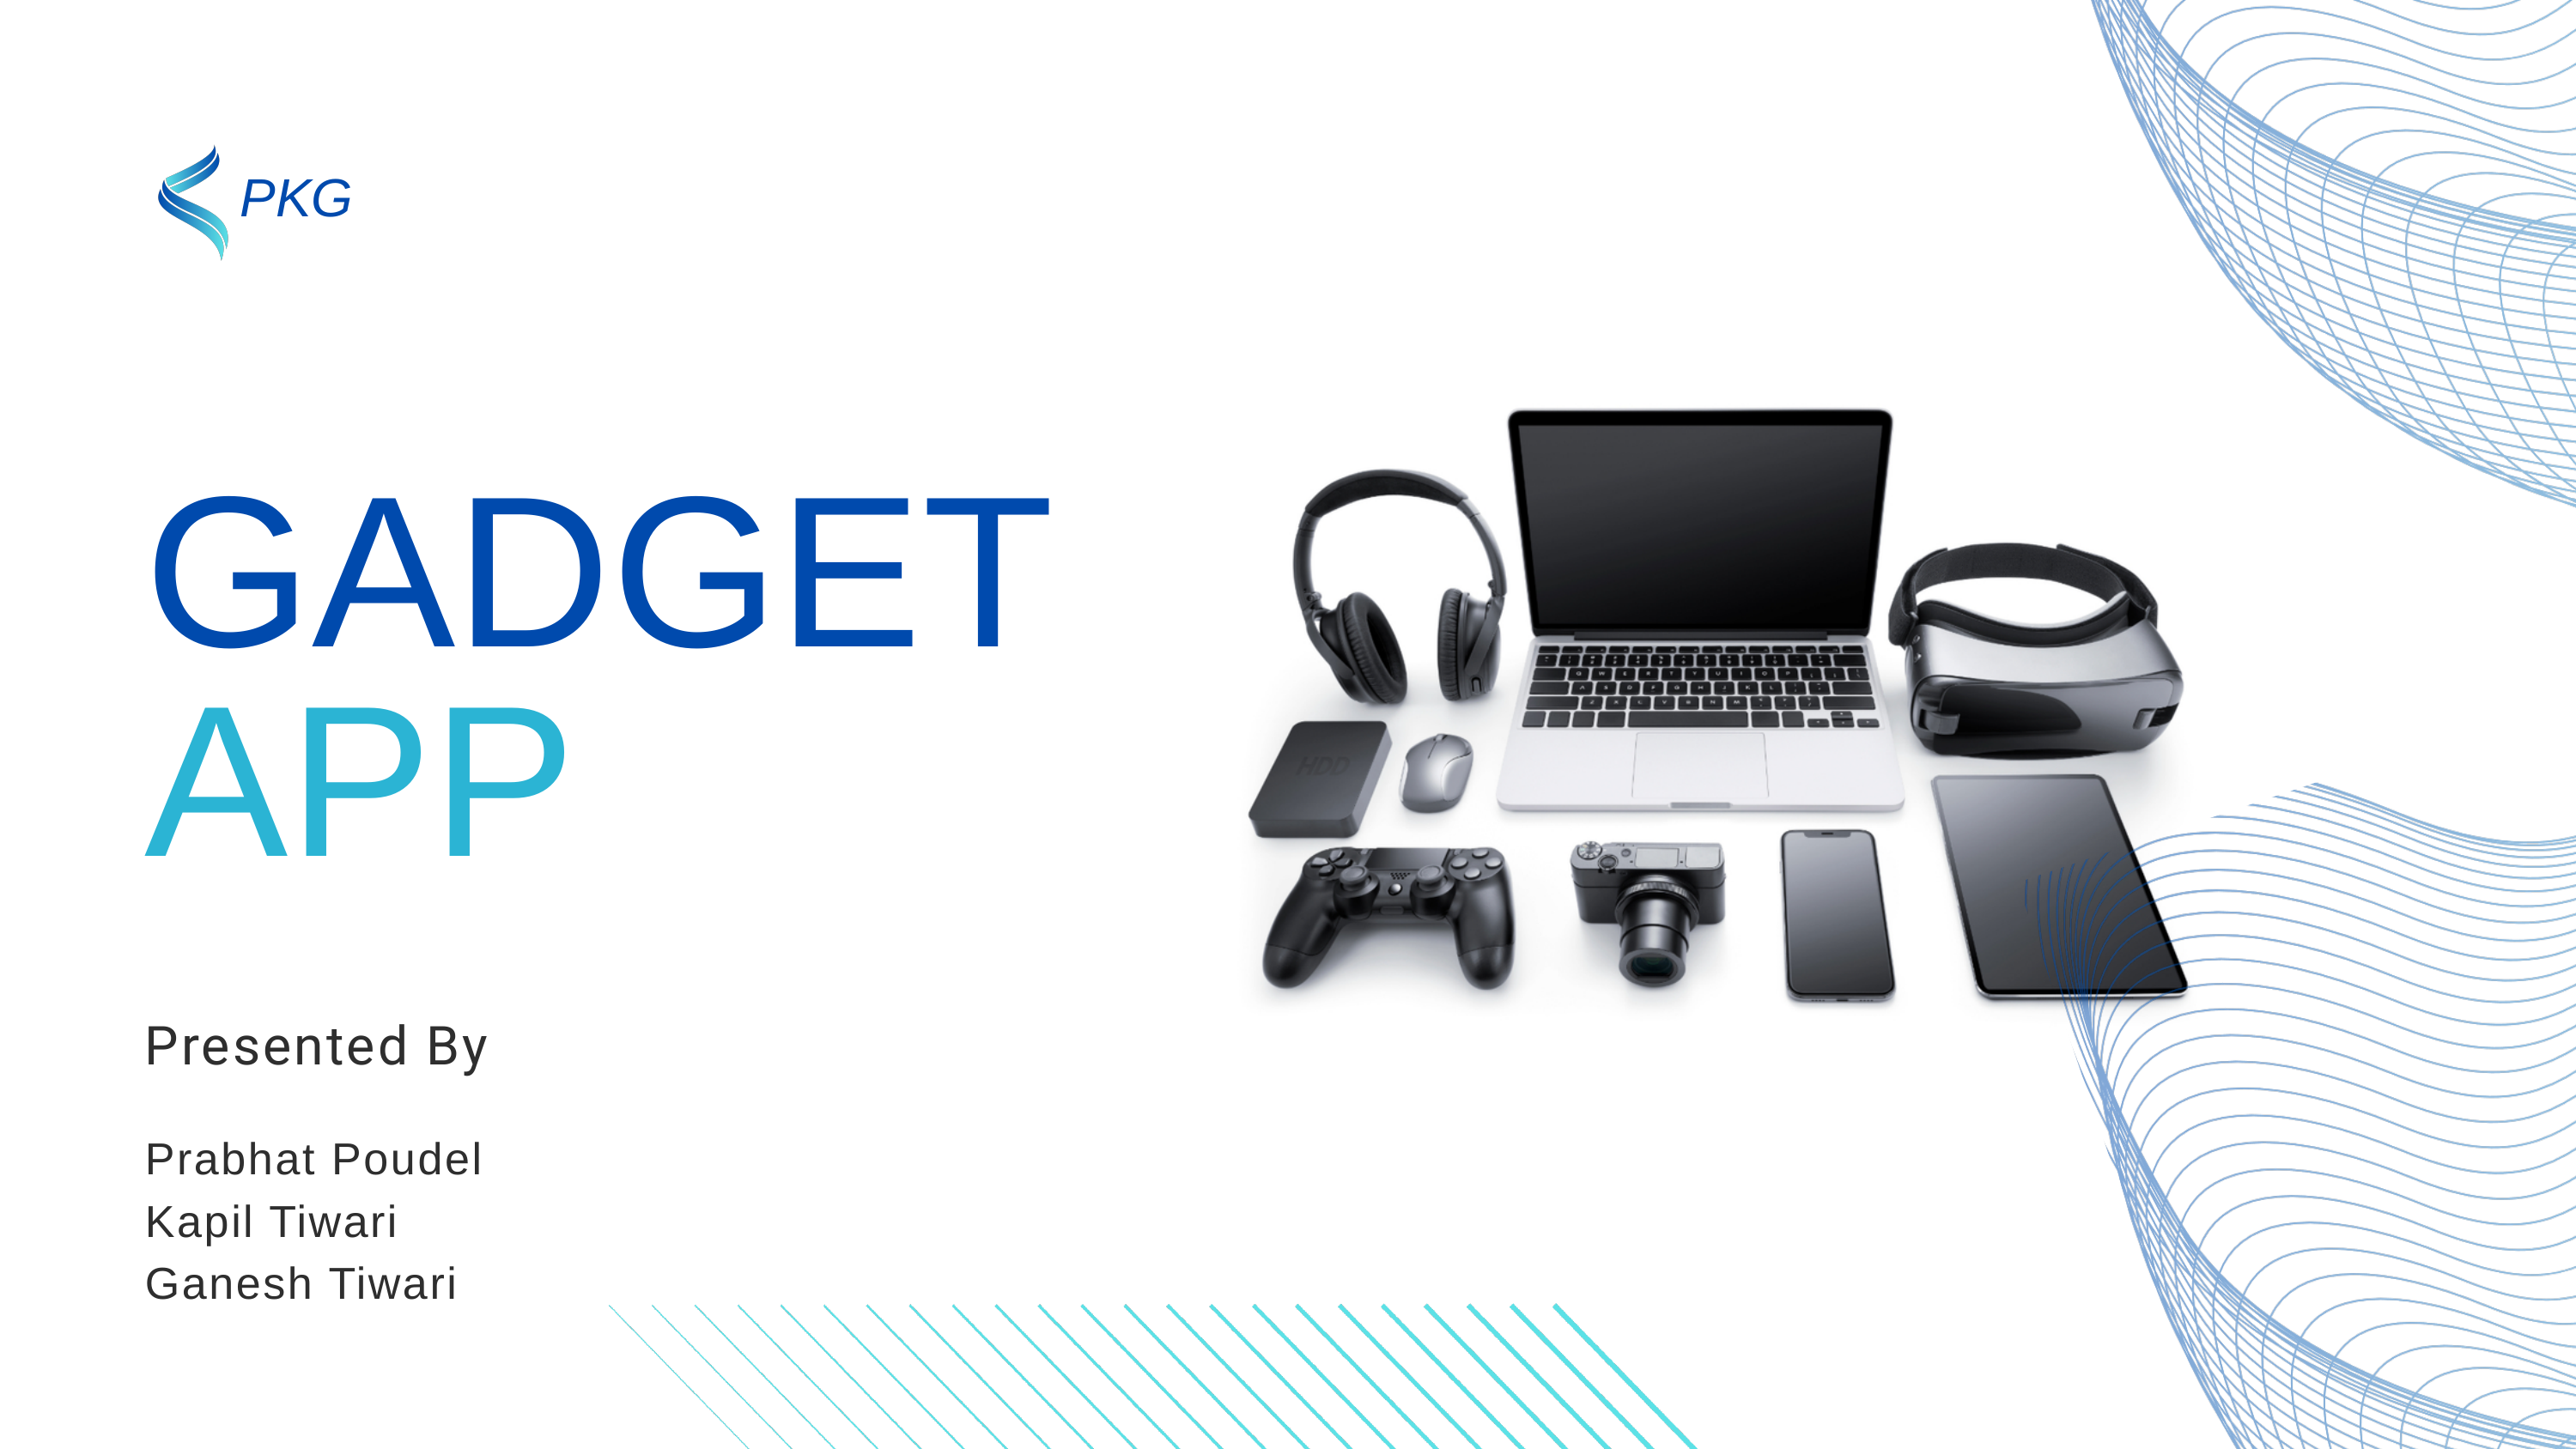

PKG

GADGET

APP
Presented By
Prabhat Poudel
Kapil Tiwari
Ganesh Tiwari